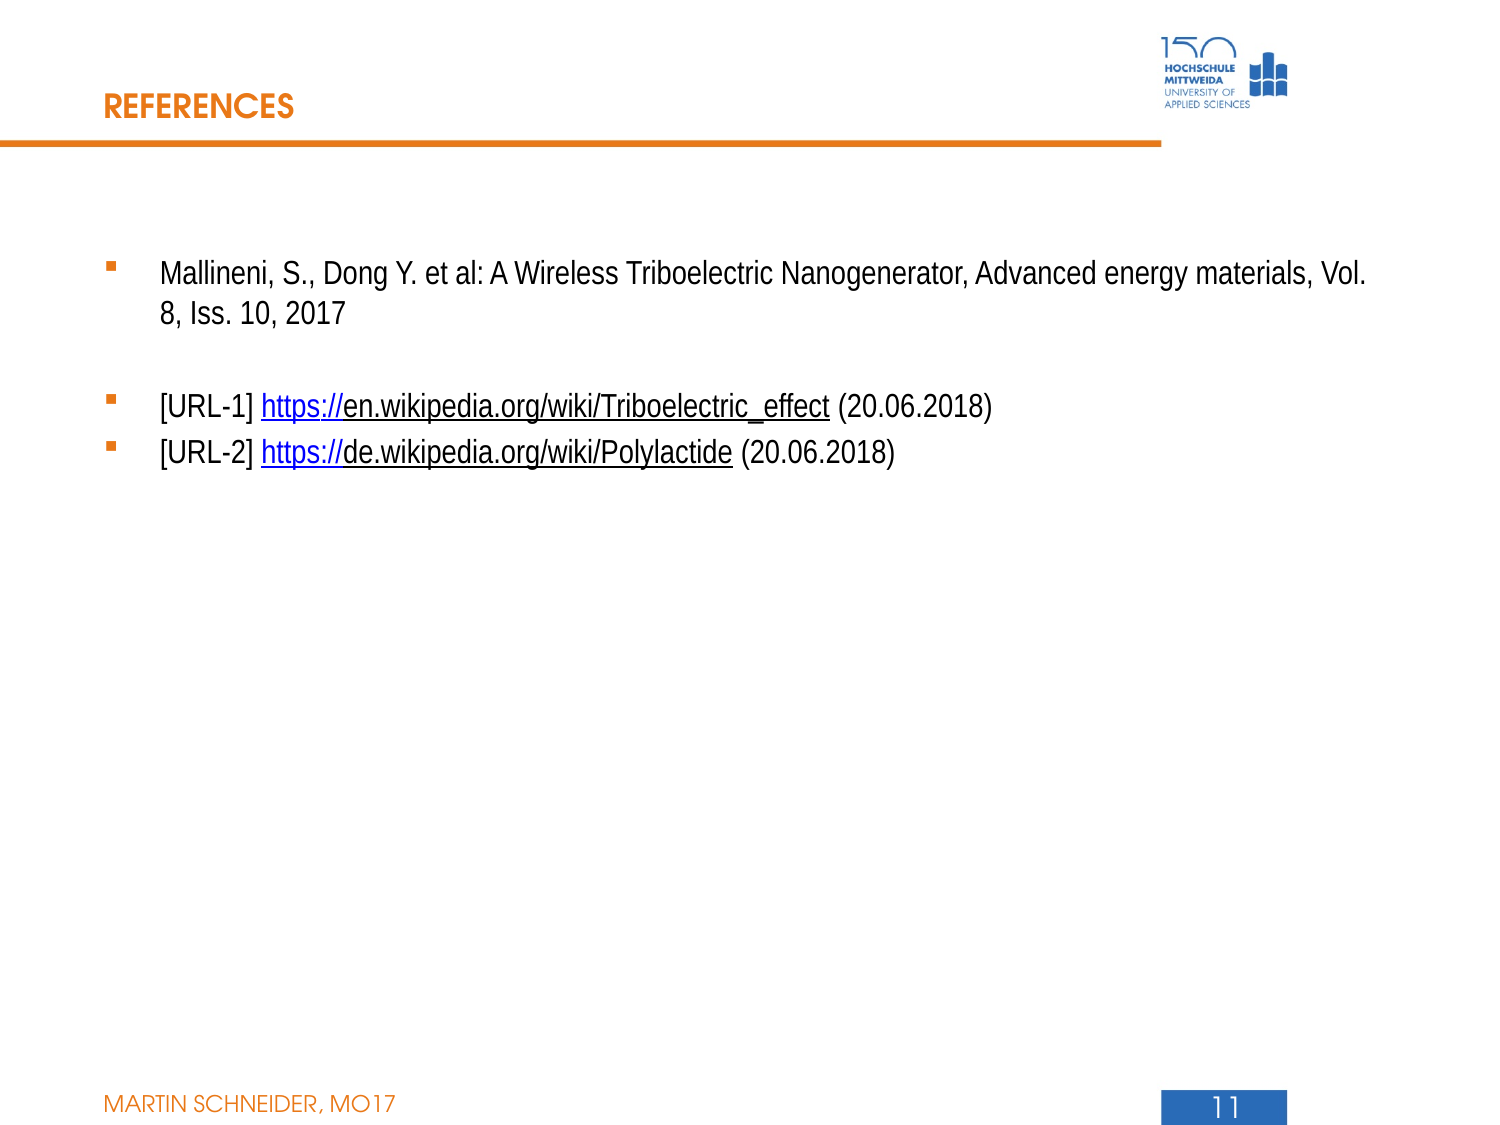

# References
Mallineni, S., Dong Y. et al: A Wireless Triboelectric Nanogenerator, Advanced energy materials, Vol. 8, Iss. 10, 2017

[URL-1] https://en.wikipedia.org/wiki/Triboelectric_effect (20.06.2018)
[URL-2] https://de.wikipedia.org/wiki/Polylactide (20.06.2018)
Martin Schneider, MO17
11